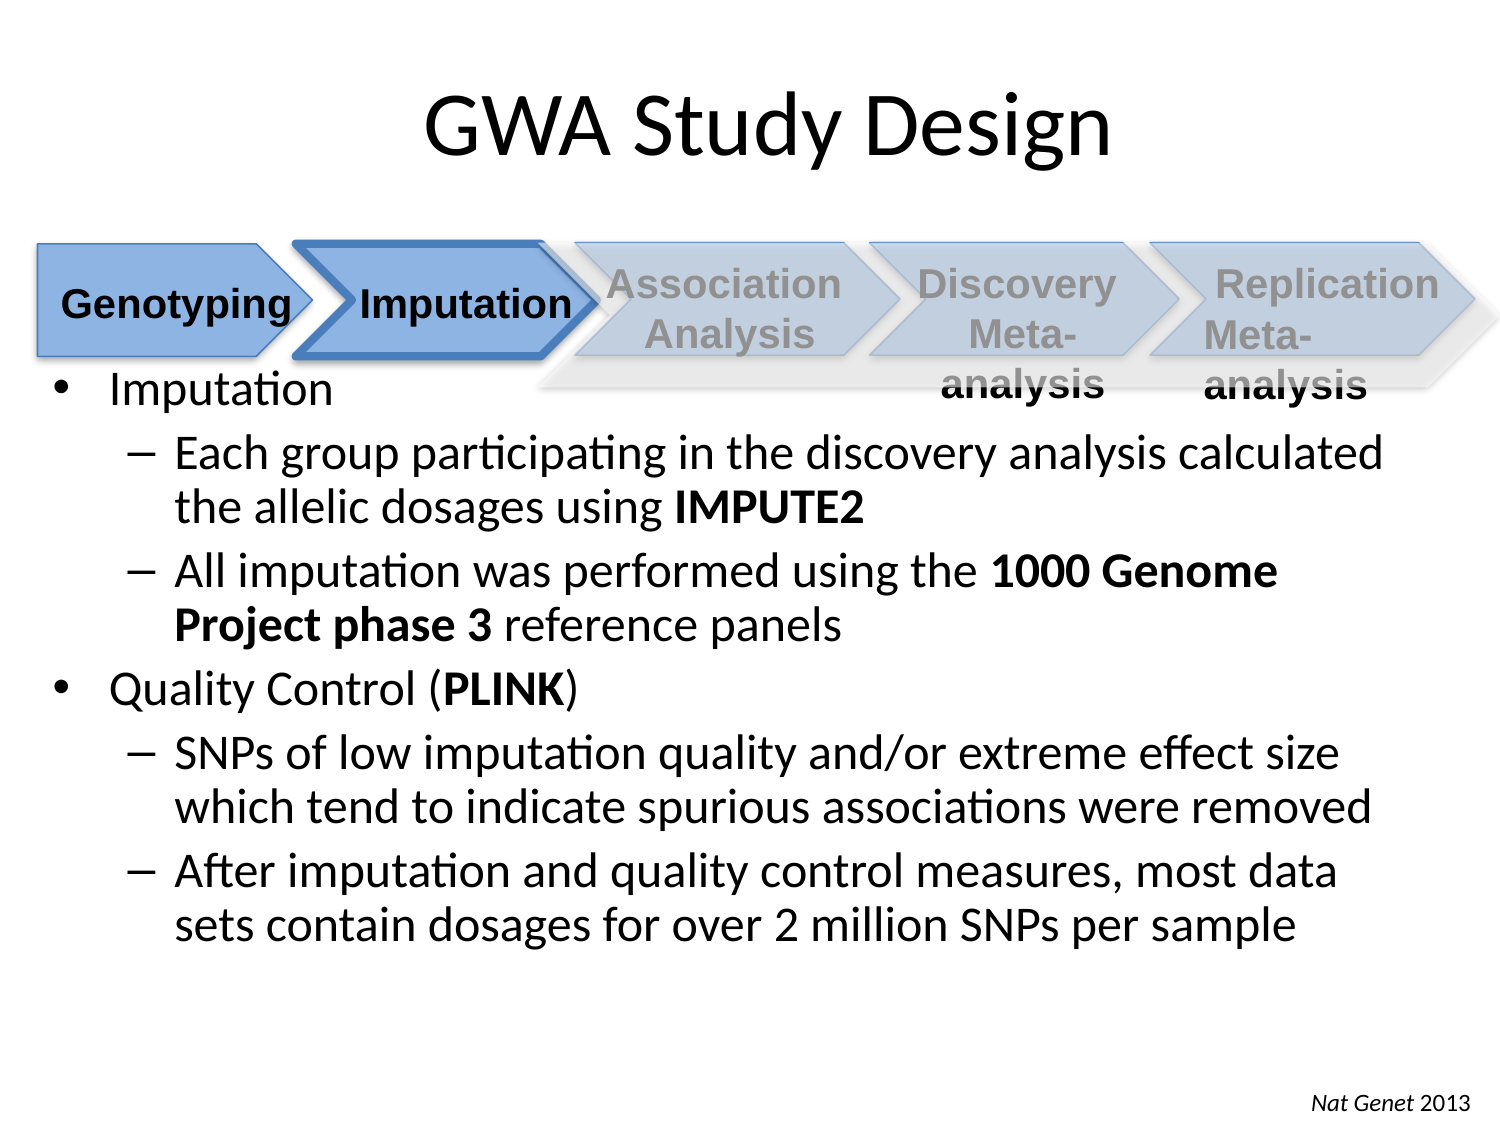

# GWA Study Design

Association
Analysis
Discovery
Meta-analysis
 Replication
Meta-analysis
Genotyping
 Imputation
Imputation
Each group participating in the discovery analysis calculated the allelic dosages using IMPUTE2
All imputation was performed using the 1000 Genome Project phase 3 reference panels
Quality Control (PLINK)
SNPs of low imputation quality and/or extreme effect size which tend to indicate spurious associations were removed
After imputation and quality control measures, most data sets contain dosages for over 2 million SNPs per sample

Nat Genet 2013